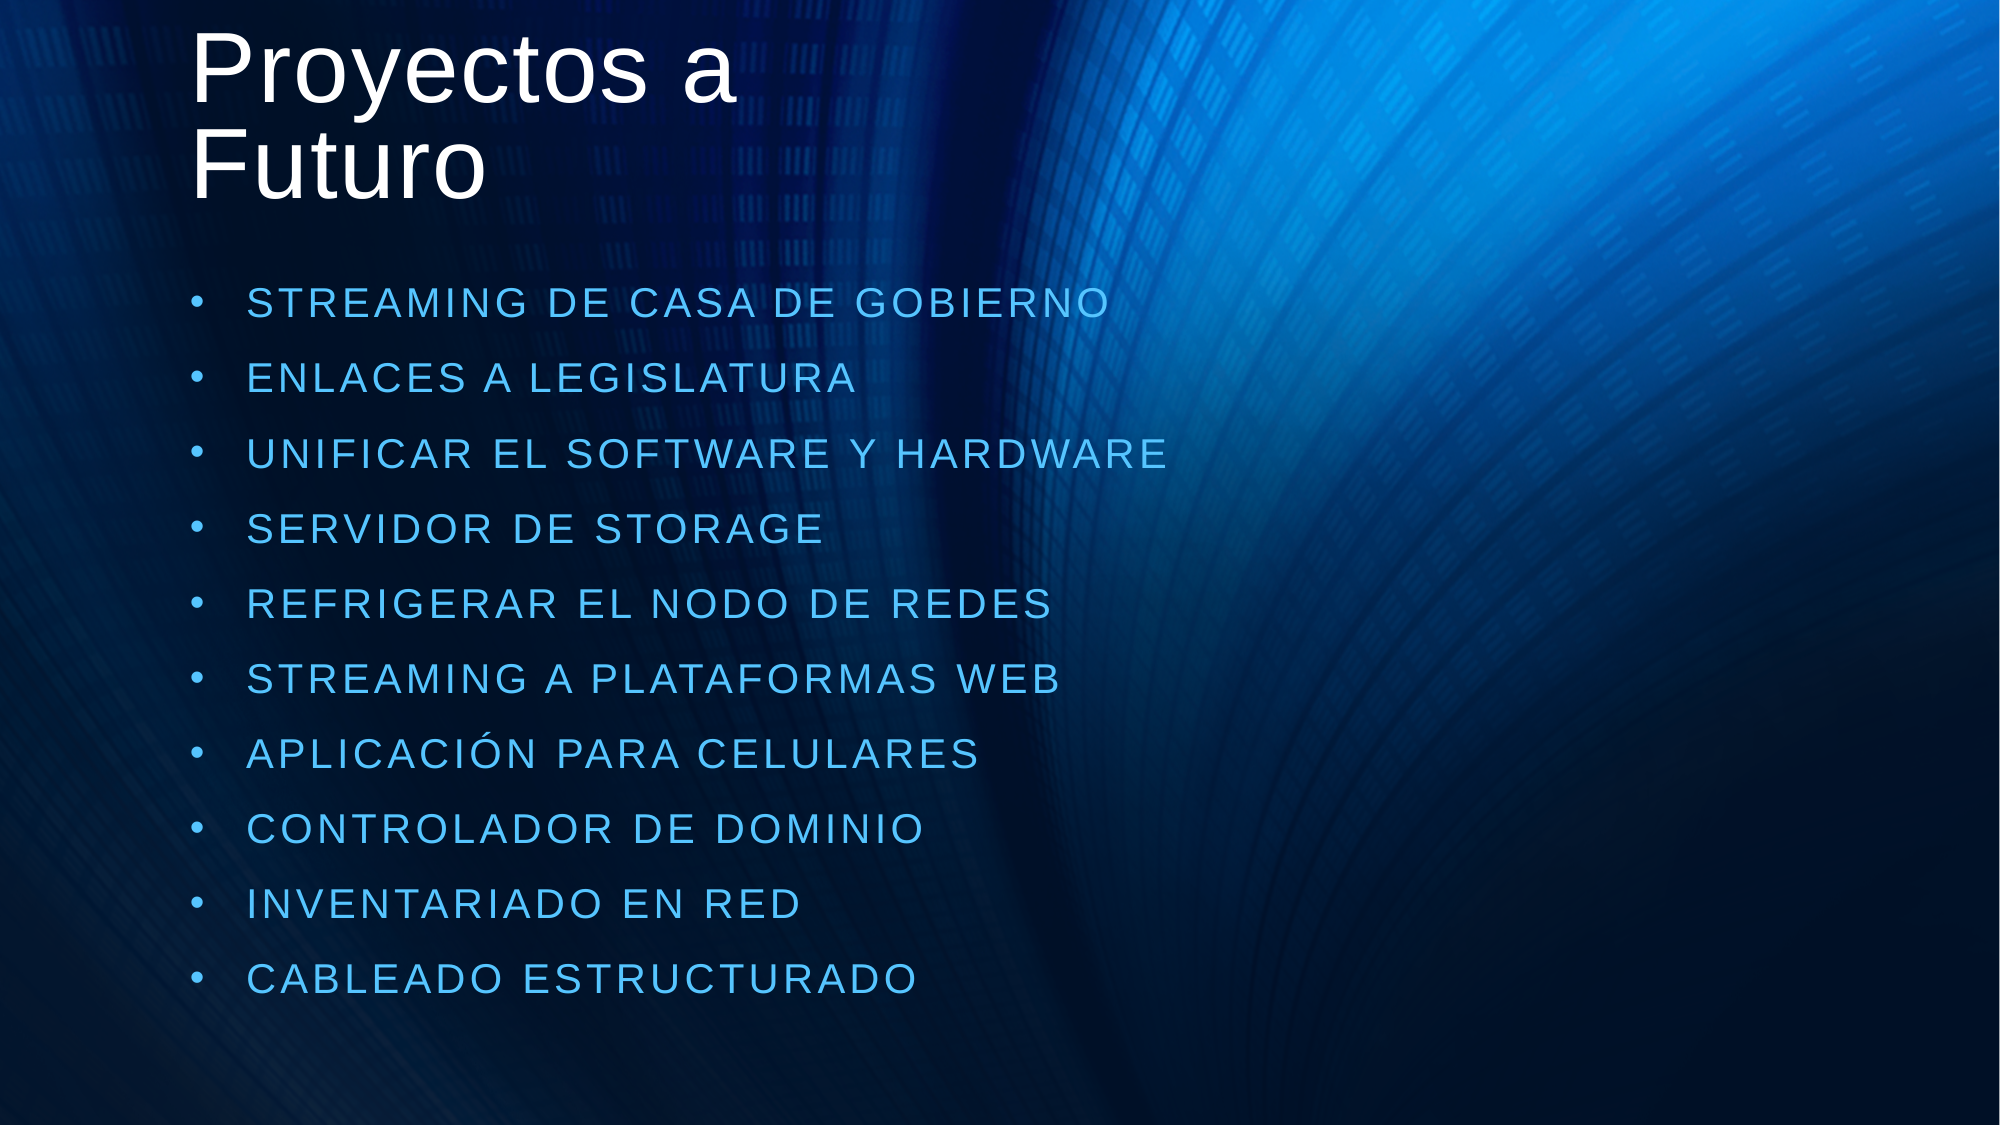

# Proyectos a Futuro
Streaming de Casa de Gobierno
enlaces a Legislatura
Unificar el software y hardware
Servidor de Storage
Refrigerar el Nodo de Redes
Streaming a plataformas Web
aplicación para celulares
Controlador de Dominio
inventariado en Red
cableado estructurado